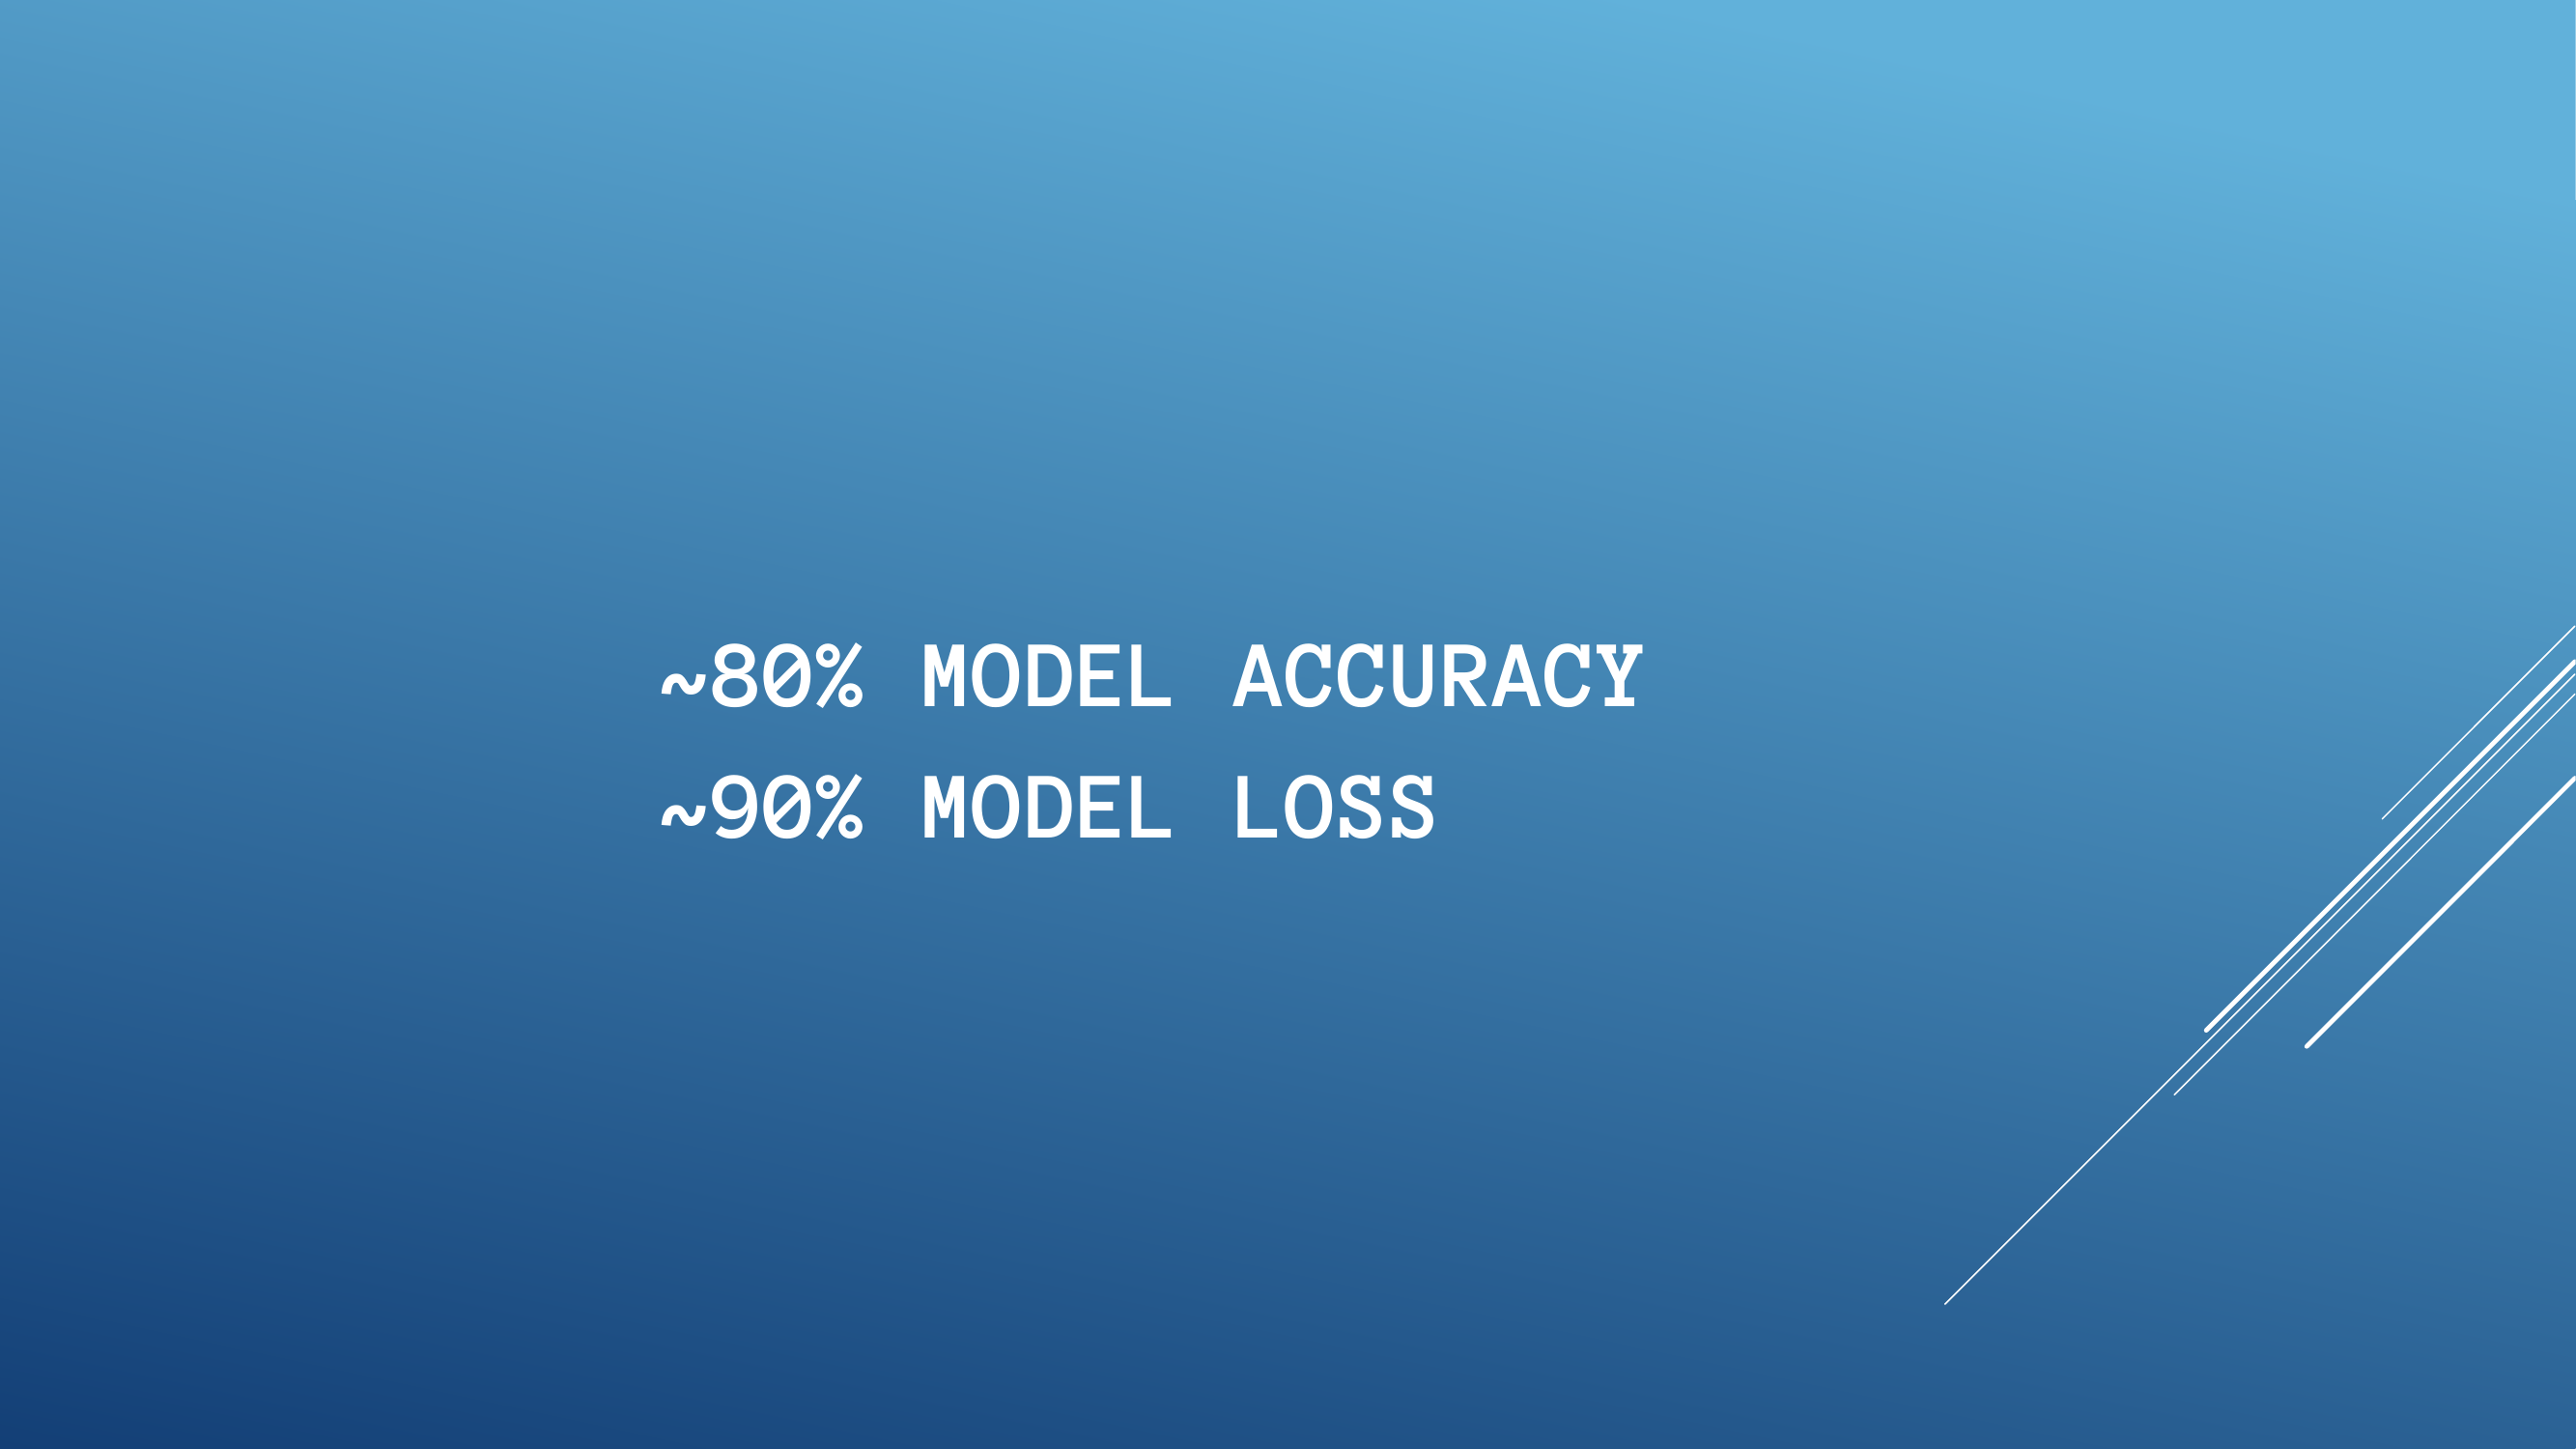

# ~80% Model Accuracy
~90% Model Loss